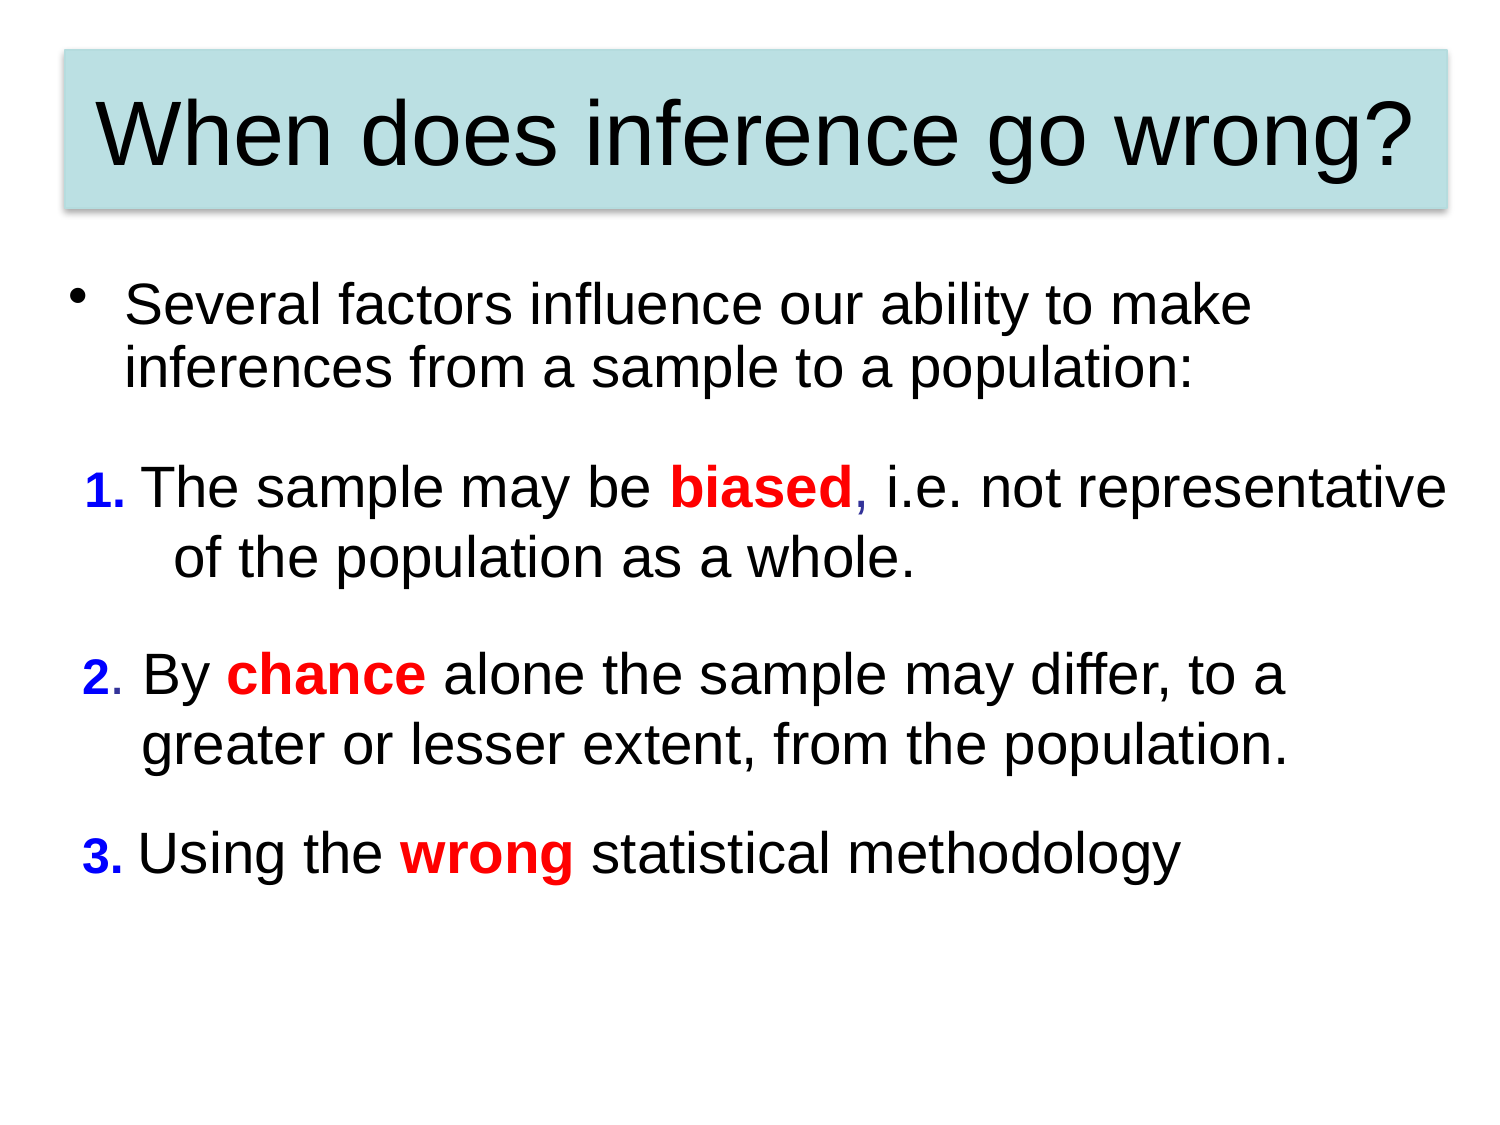

# When does inference go wrong?
Several factors influence our ability to make inferences from a sample to a population:

 1. The sample may be biased, i.e. not representative   of the population as a whole.

 2. By chance alone the sample may differ, to a  greater or lesser extent, from the population.

 3. Using the wrong statistical methodology